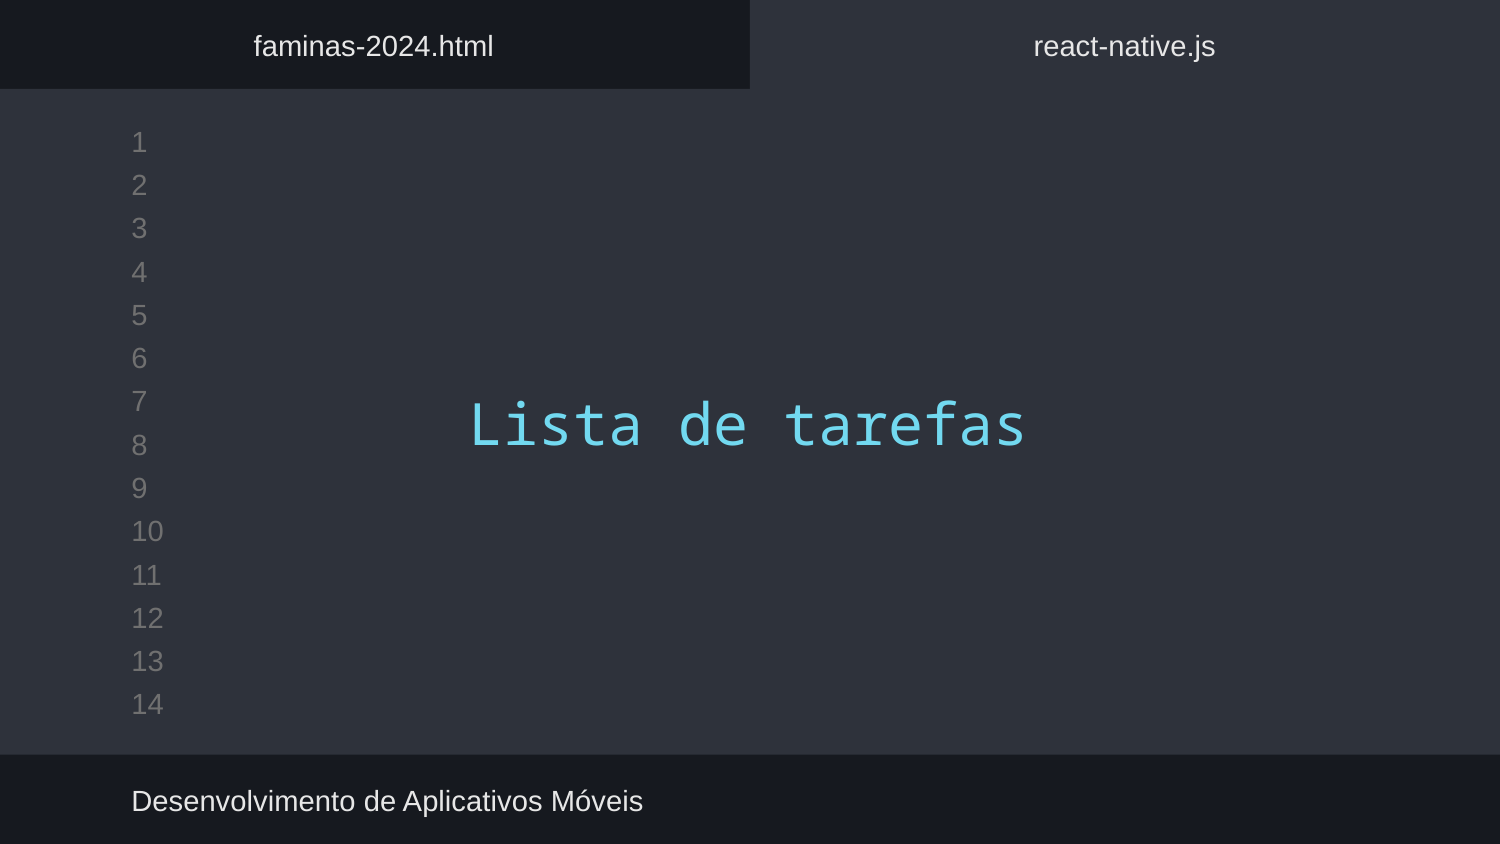

faminas-2024.html
react-native.js
Lista de tarefas
Desenvolvimento de Aplicativos Móveis